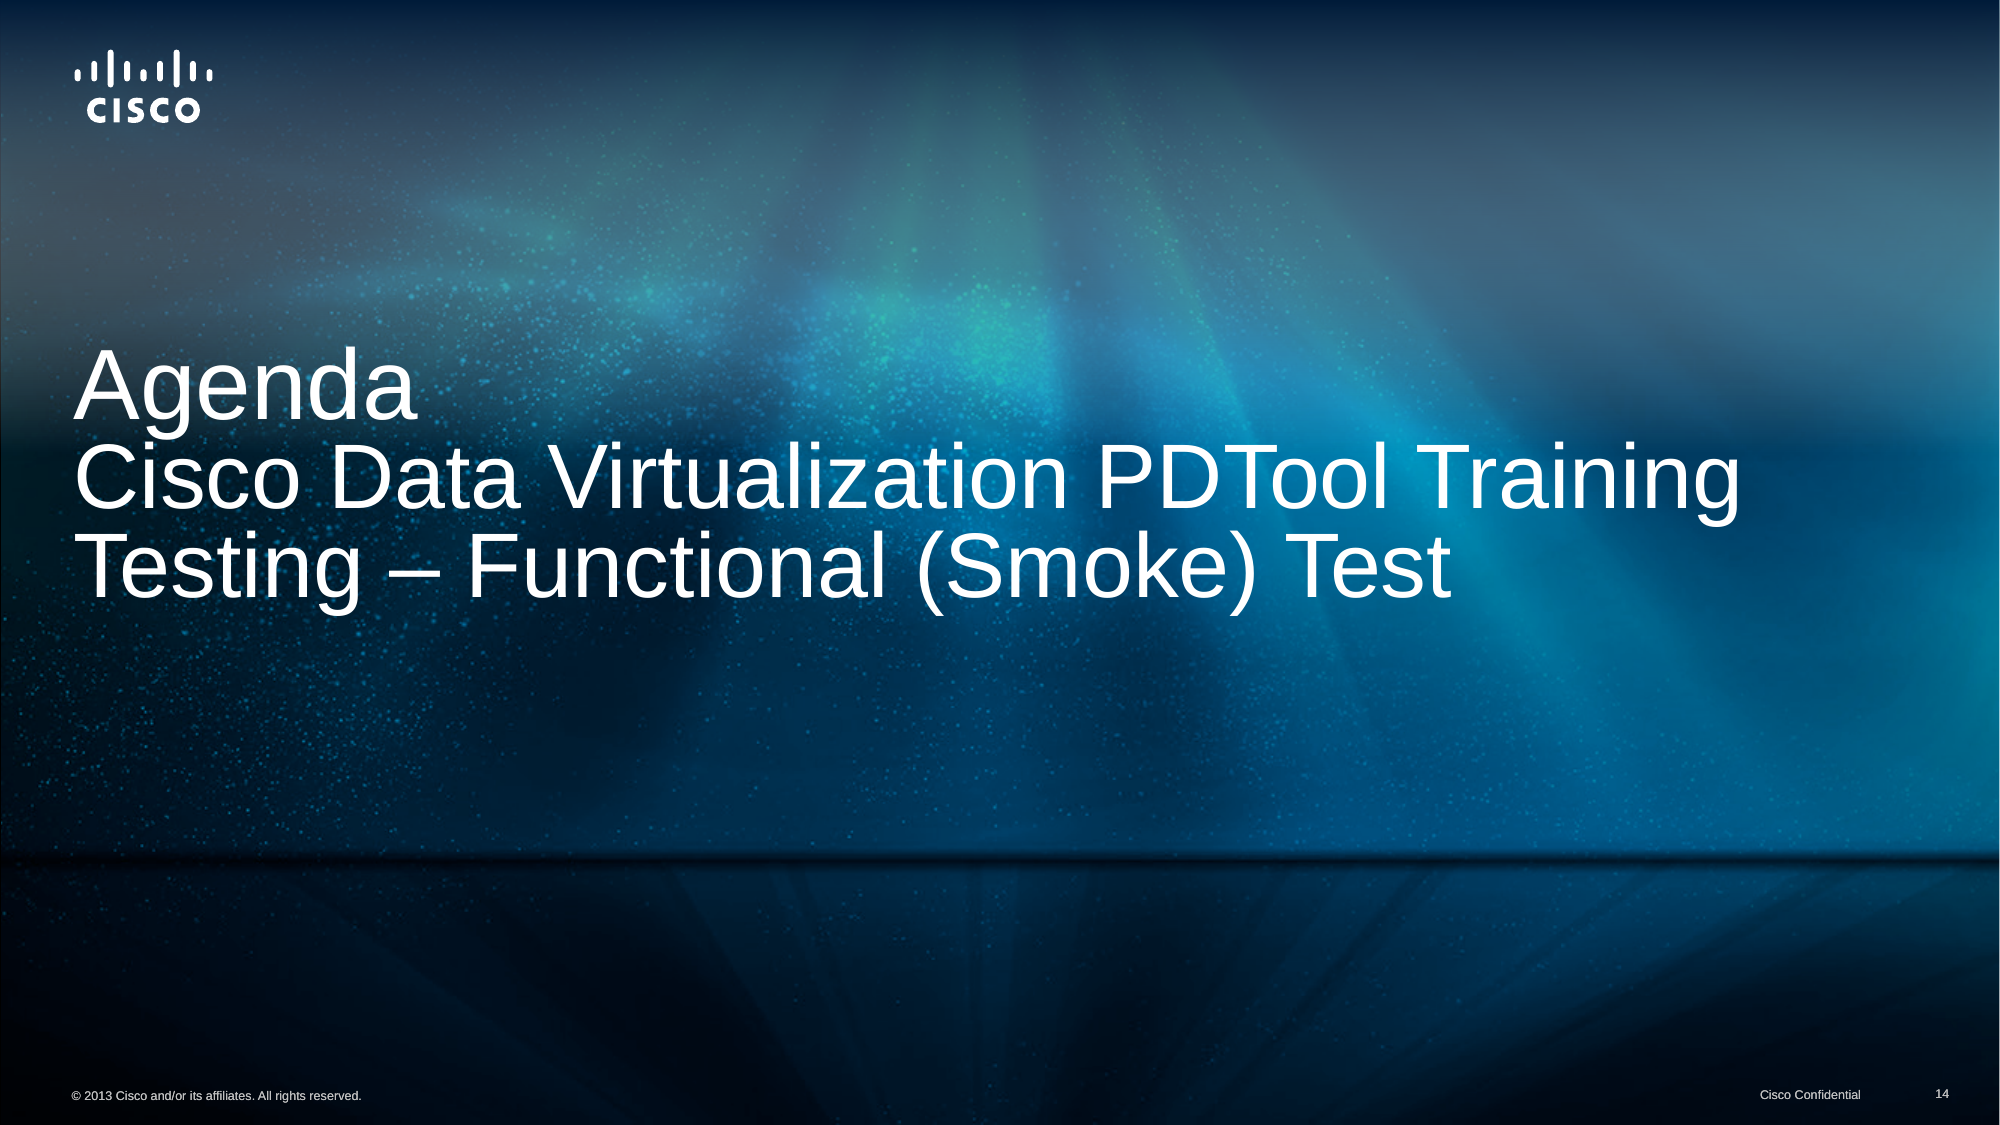

# Agenda Cisco Data Virtualization PDTool Training Testing – Functional (Smoke) Test